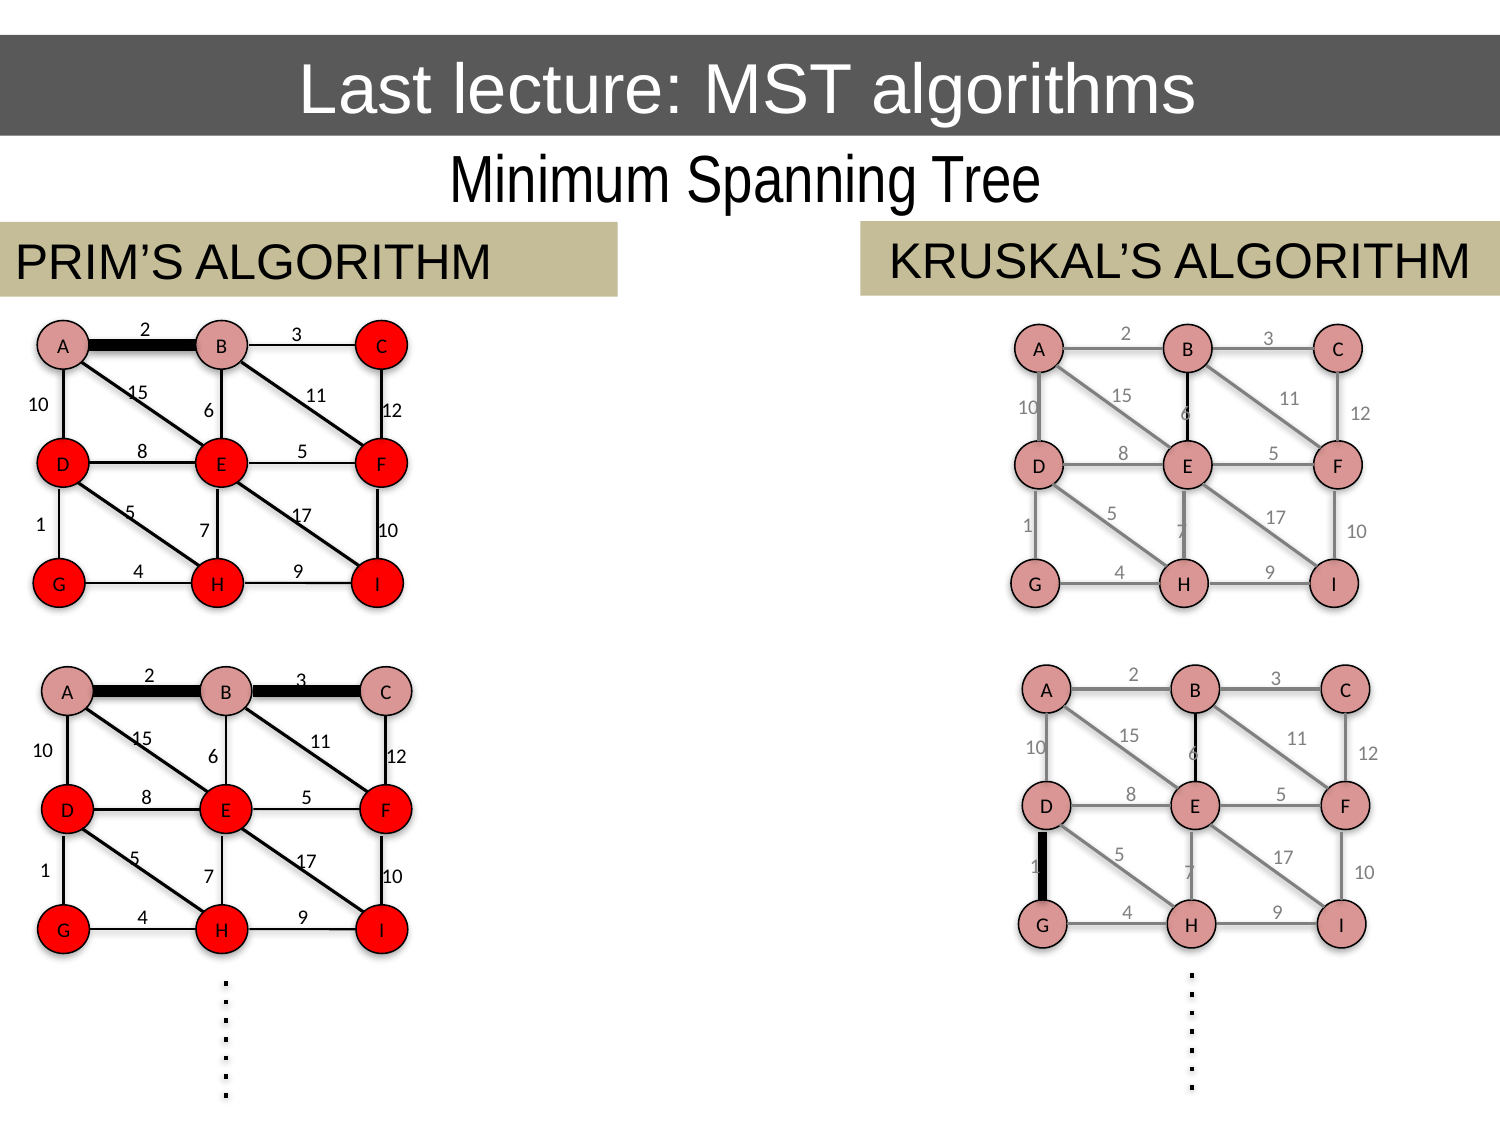

# Last lecture: MST algorithms
Minimum Spanning Tree
KRUSKAL’S ALGORITHM
PRIM’S ALGORITHM
2
3
A
B
C
15
11
10
6
12
8
5
D
E
F
5
17
1
7
10
4
9
G
H
I
2
3
A
B
C
15
11
10
6
12
8
5
D
E
F
5
17
1
7
10
4
9
G
H
I
2
3
A
B
C
15
11
10
6
12
8
5
D
E
F
5
17
1
7
10
4
9
G
H
I
2
3
A
B
C
15
11
10
6
12
8
5
D
E
F
5
17
1
7
10
4
9
G
H
I